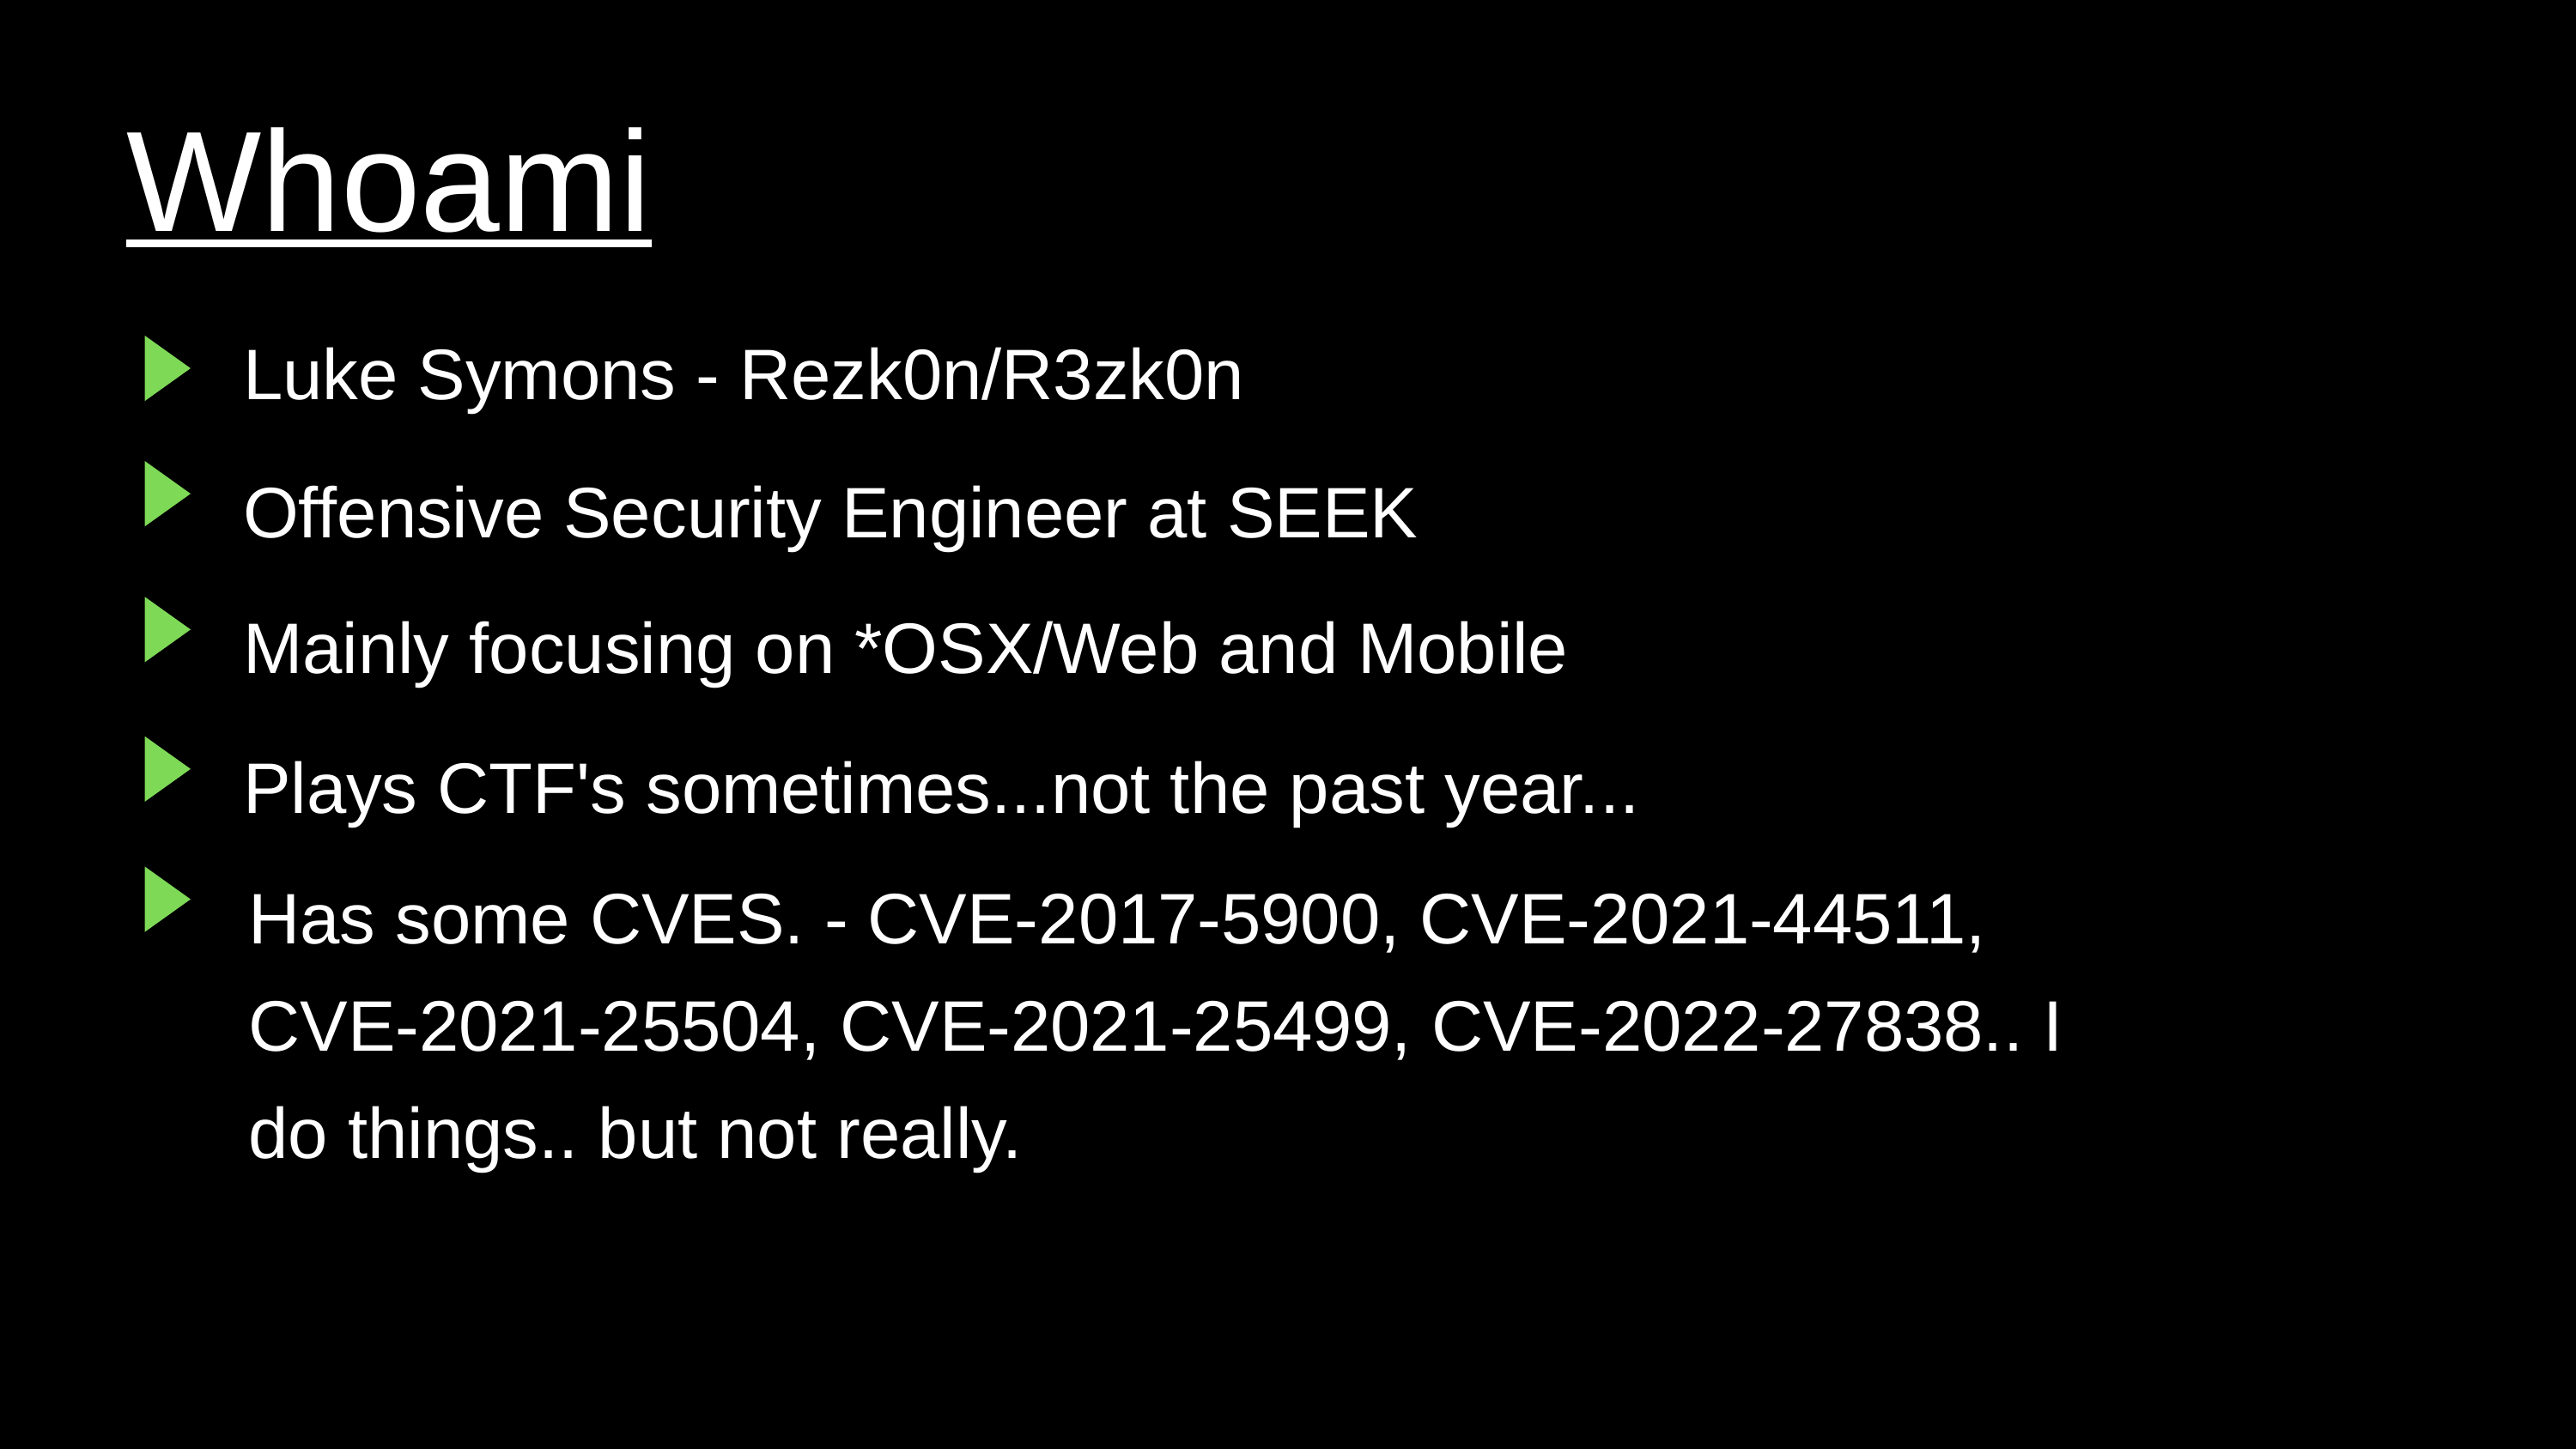

Whoami
Luke Symons - Rezk0n/R3zk0n

Offensive Security Engineer at SEEK

Mainly focusing on *OSX/Web and Mobile

Plays CTF's sometimes...not the past year...

Has some CVES. - CVE-2017-5900, CVE-2021-44511, CVE-2021-25504, CVE-2021-25499, CVE-2022-27838.. I do things.. but not really.